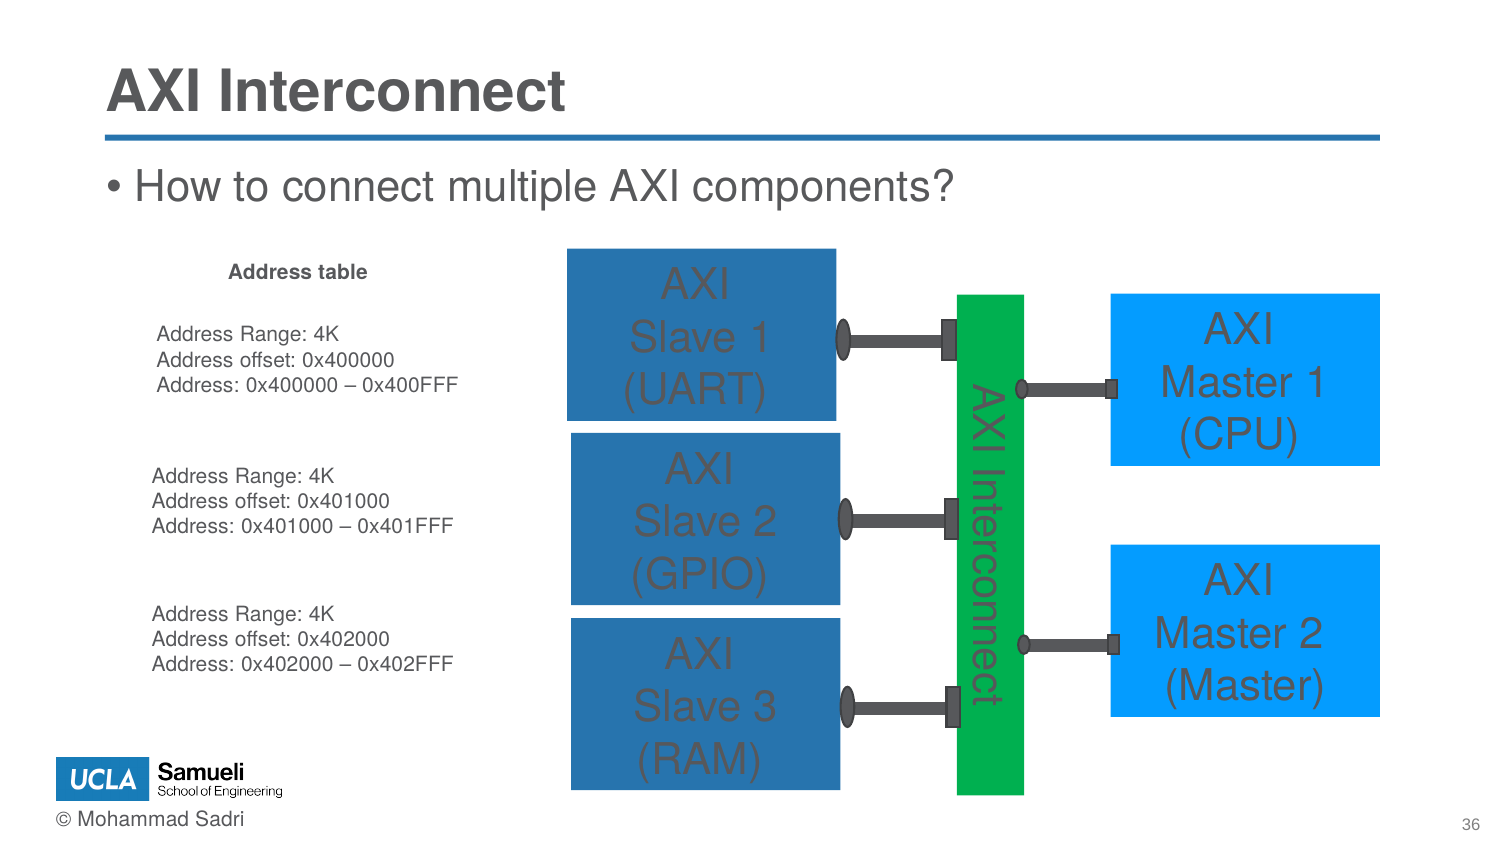

# AXI Interconnect
How to connect multiple AXI components?
AXI
Slave 1
(UART)
Address table
AXI
Master 1
(CPU)
Address Range: 4K
Address offset: 0x400000
Address: 0x400000 – 0x400FFF

AXI
Slave 2
(GPIO)
Address Range: 4K
Address offset: 0x401000
Address: 0x401000 – 0x401FFF

AXI Interconnect
AXI
Master 2
(Master)
Address Range: 4K
Address offset: 0x402000
Address: 0x402000 – 0x402FFF
AXI
Slave 3
(RAM)

© Mohammad Sadri
36